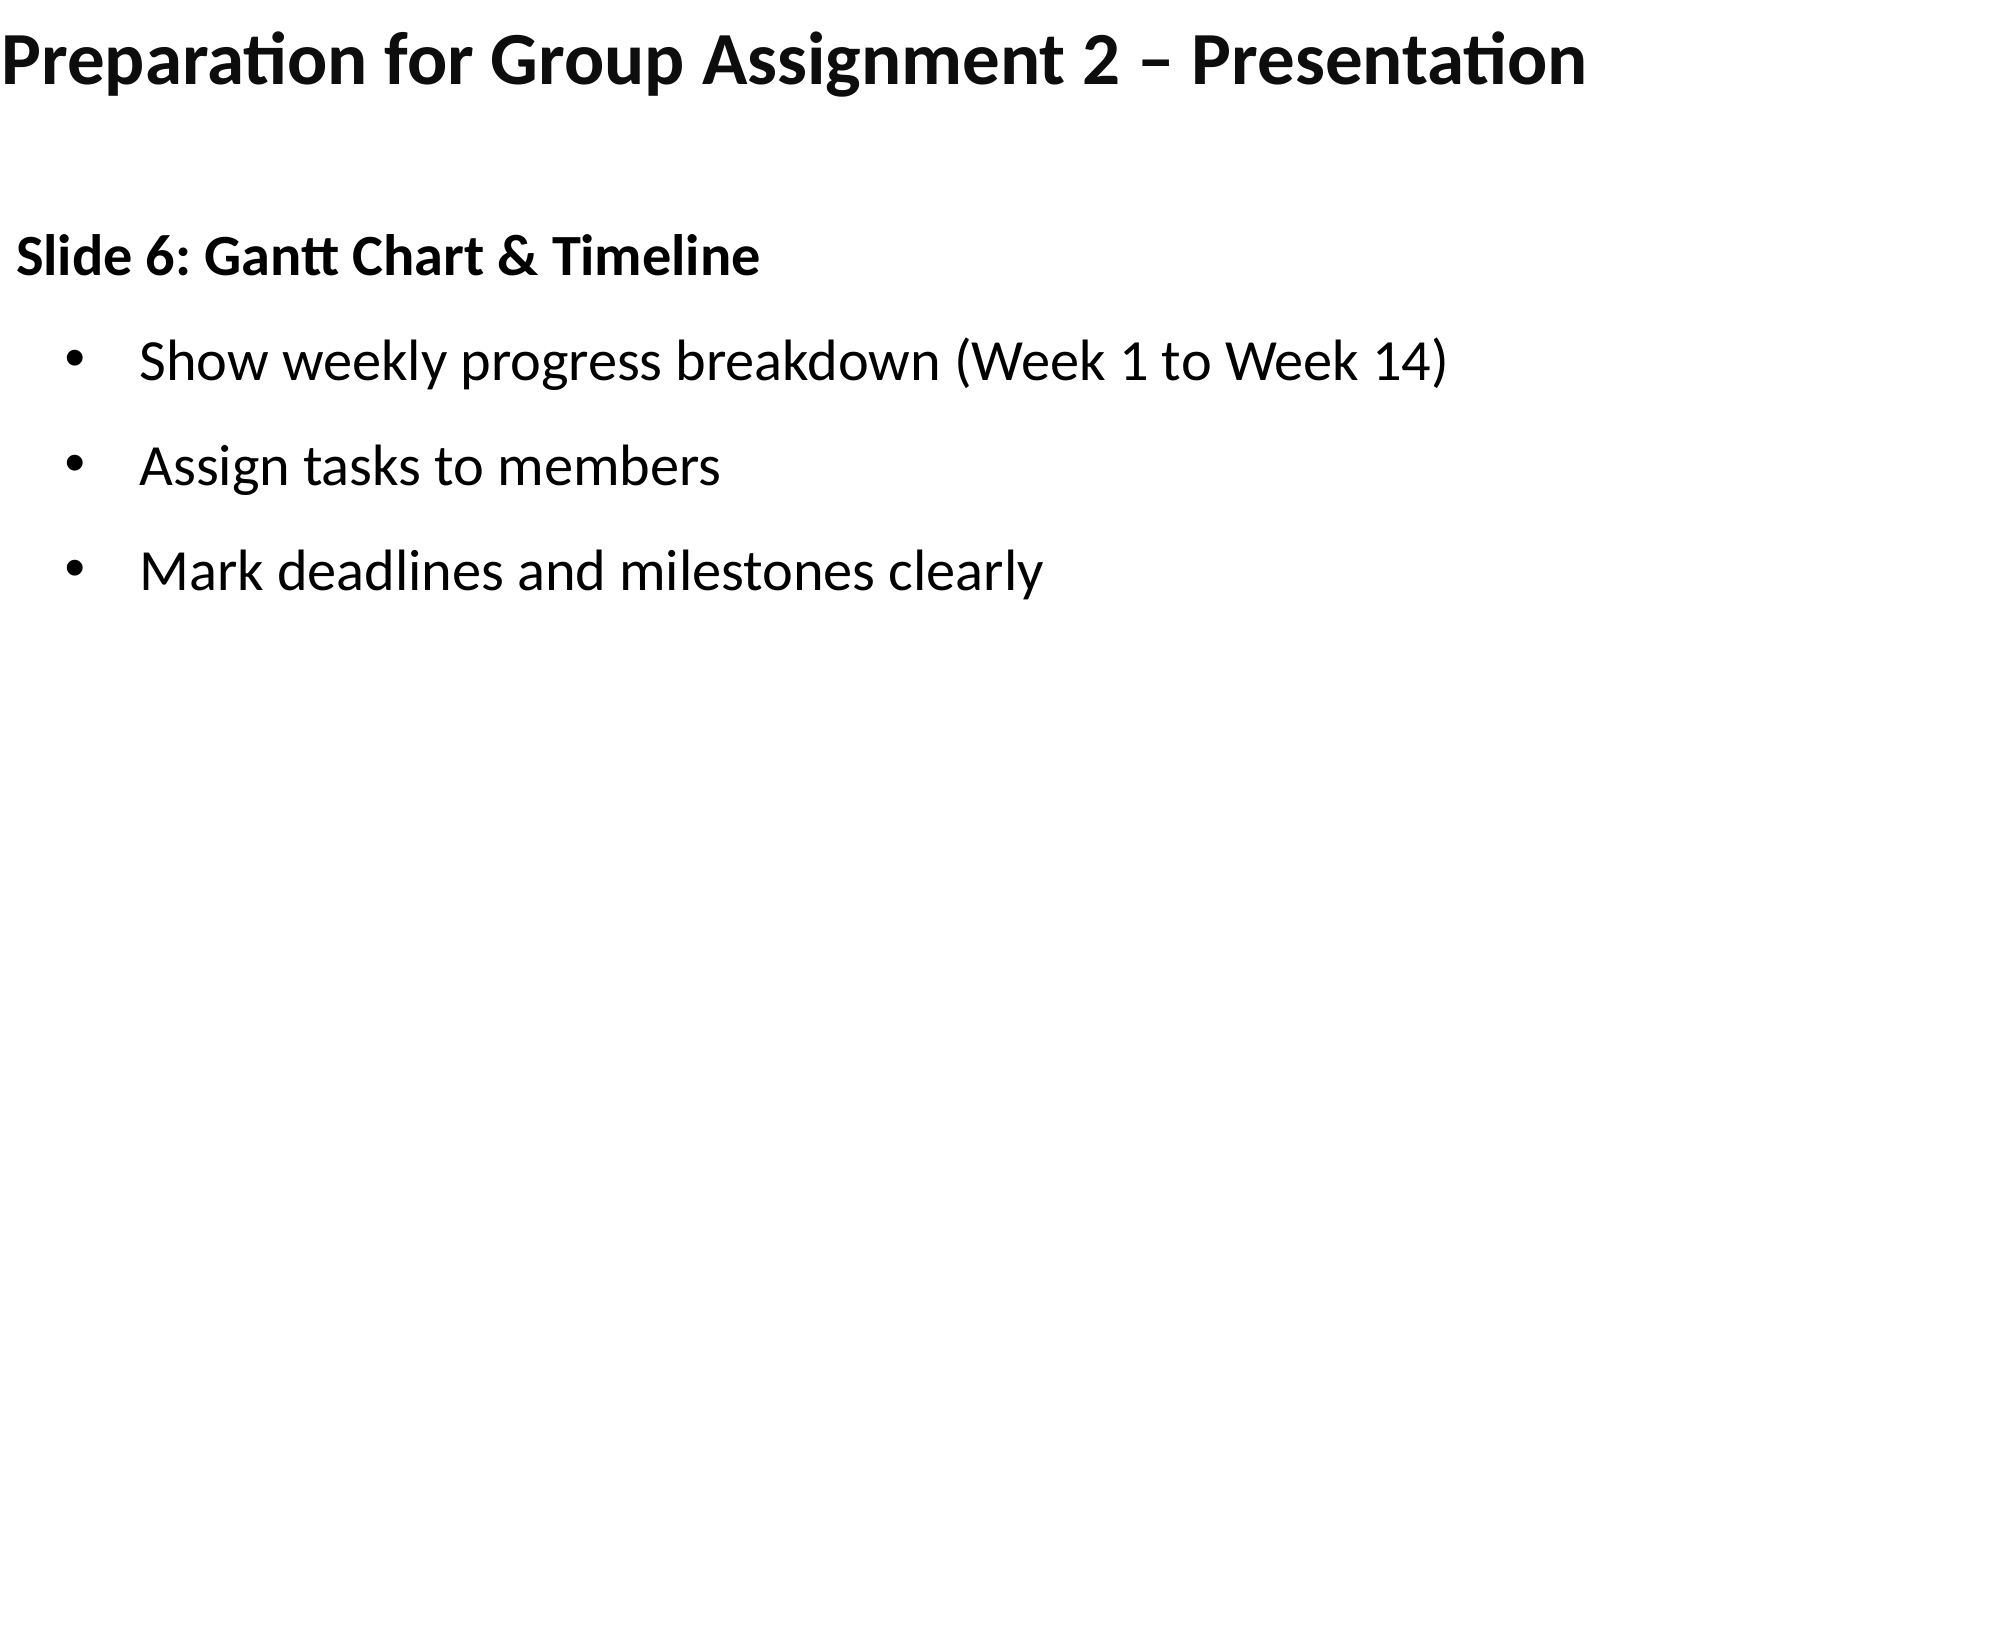

# Preparation for Group Assignment 2 – Presentation
Slide 6: Gantt Chart & Timeline
Show weekly progress breakdown (Week 1 to Week 14)
Assign tasks to members
Mark deadlines and milestones clearly